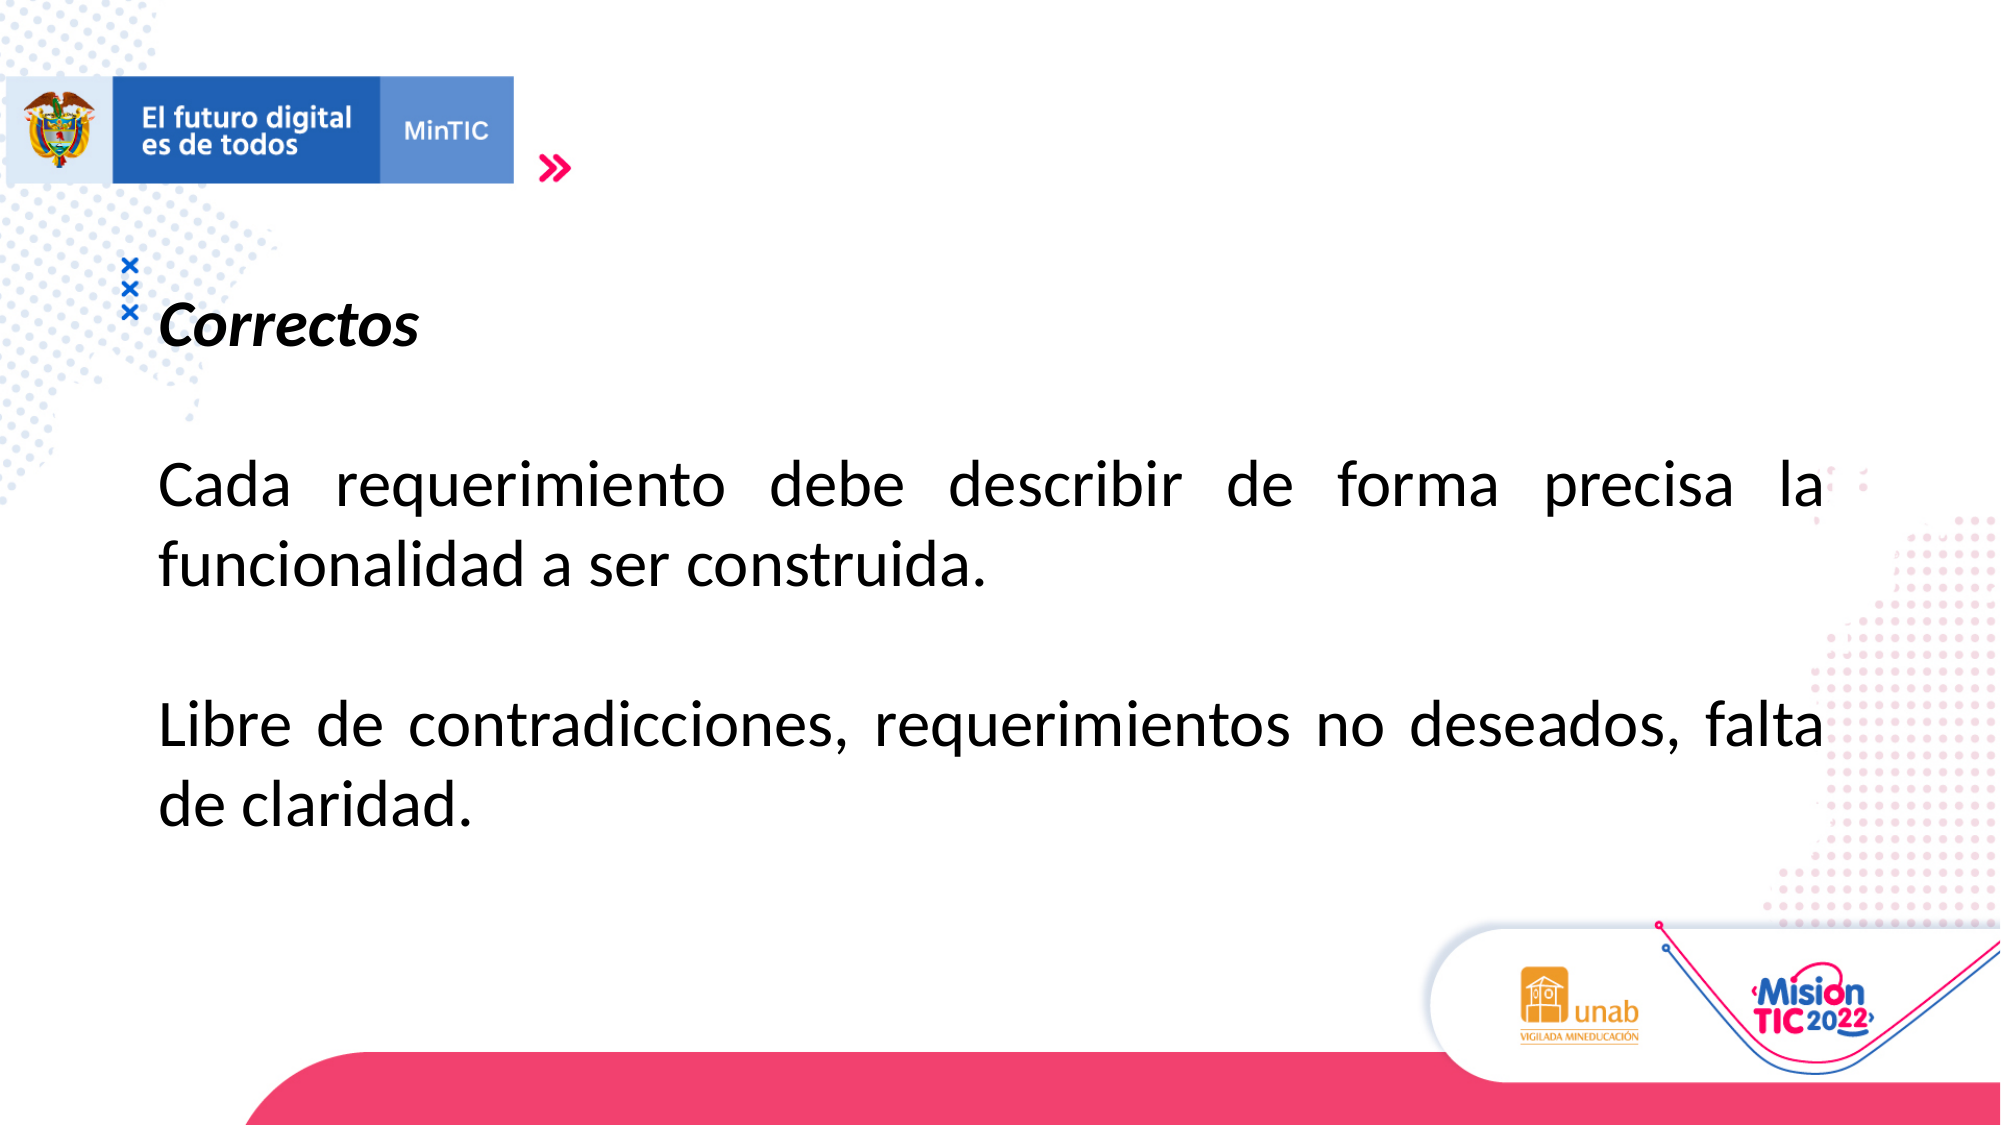

Correctos

Cada requerimiento debe describir de forma precisa la funcionalidad a ser construida.

Libre de contradicciones, requerimientos no deseados, falta de claridad.